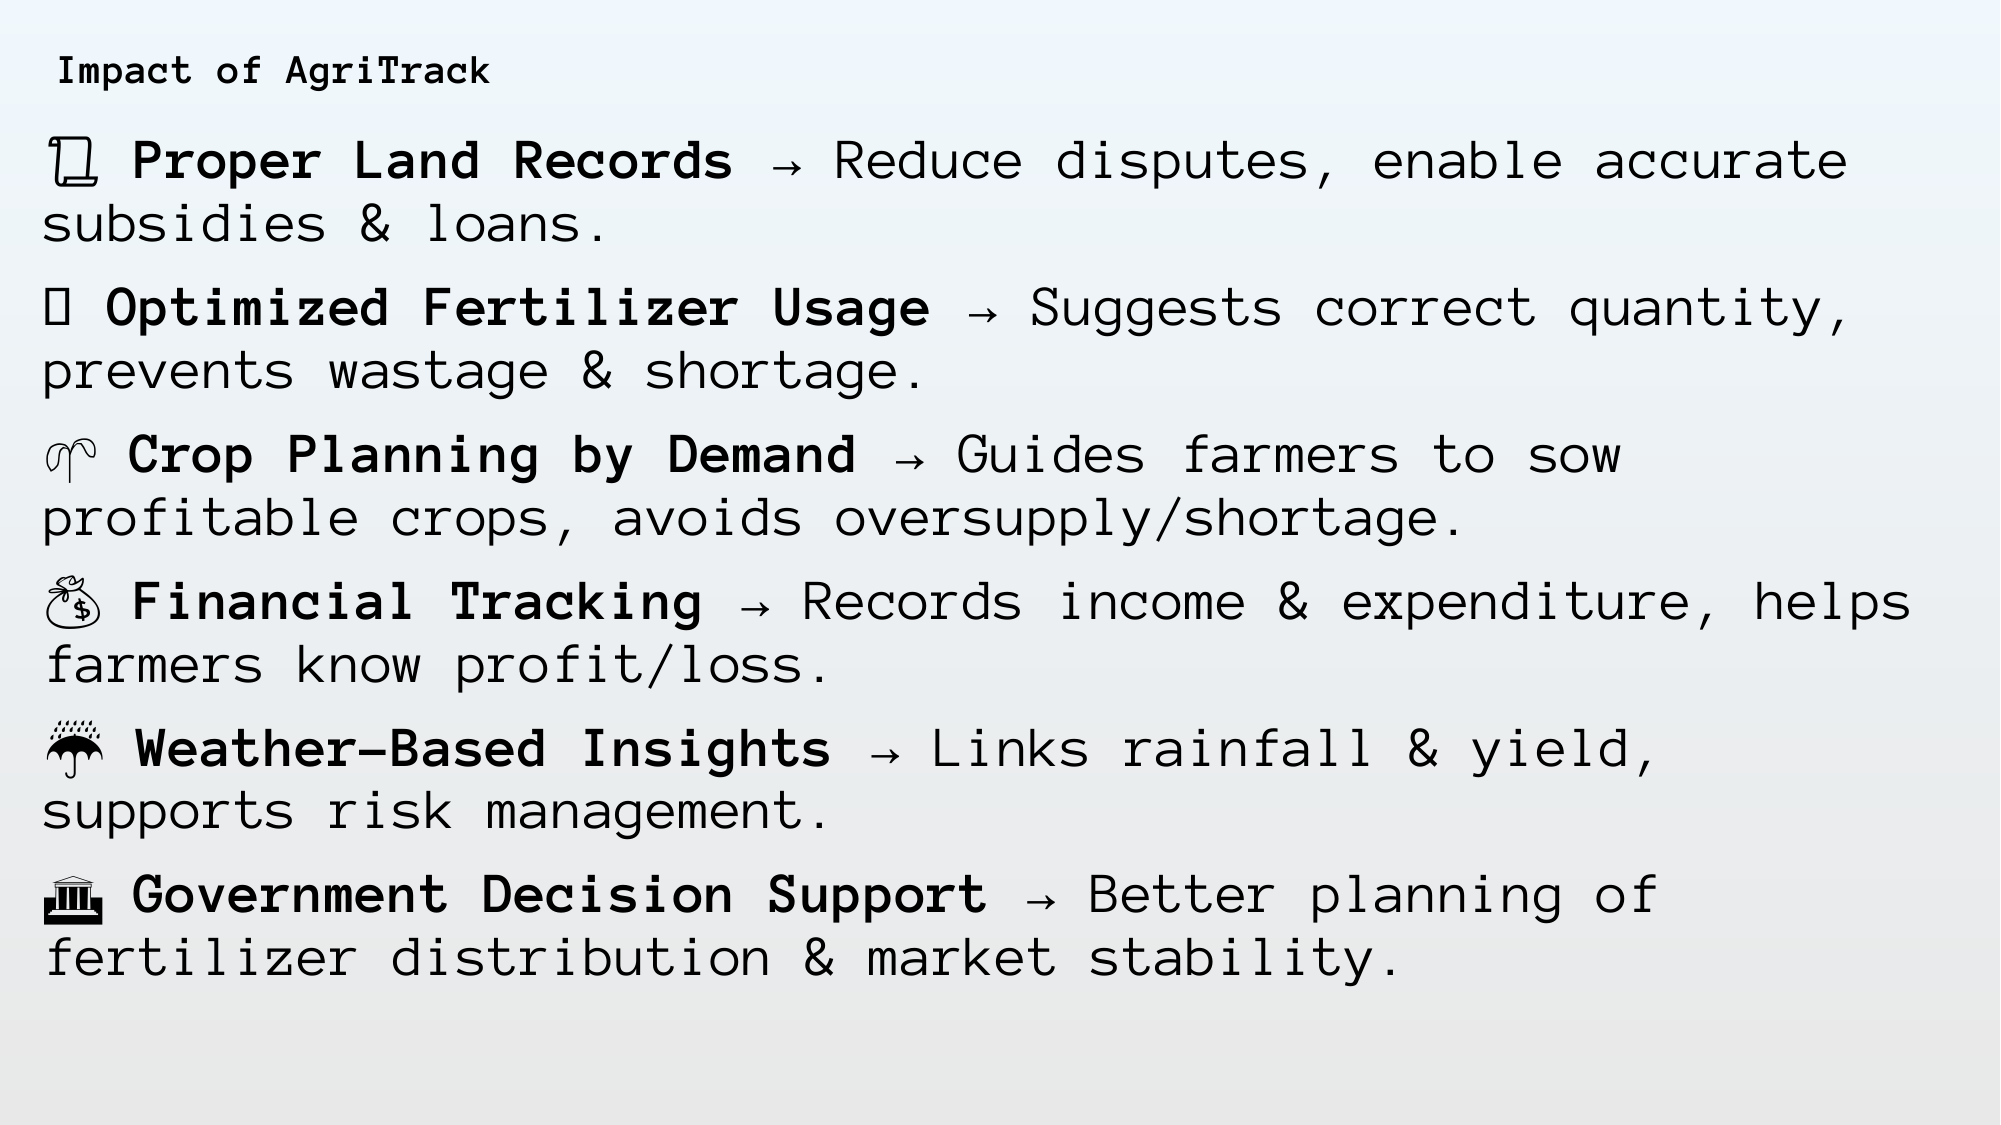

# Impact of AgriTrack
📜 Proper Land Records → Reduce disputes, enable accurate subsidies & loans.
🧪 Optimized Fertilizer Usage → Suggests correct quantity, prevents wastage & shortage.
🌱 Crop Planning by Demand → Guides farmers to sow profitable crops, avoids oversupply/shortage.
💰 Financial Tracking → Records income & expenditure, helps farmers know profit/loss.
☔ Weather-Based Insights → Links rainfall & yield, supports risk management.
🏛️ Government Decision Support → Better planning of fertilizer distribution & market stability.